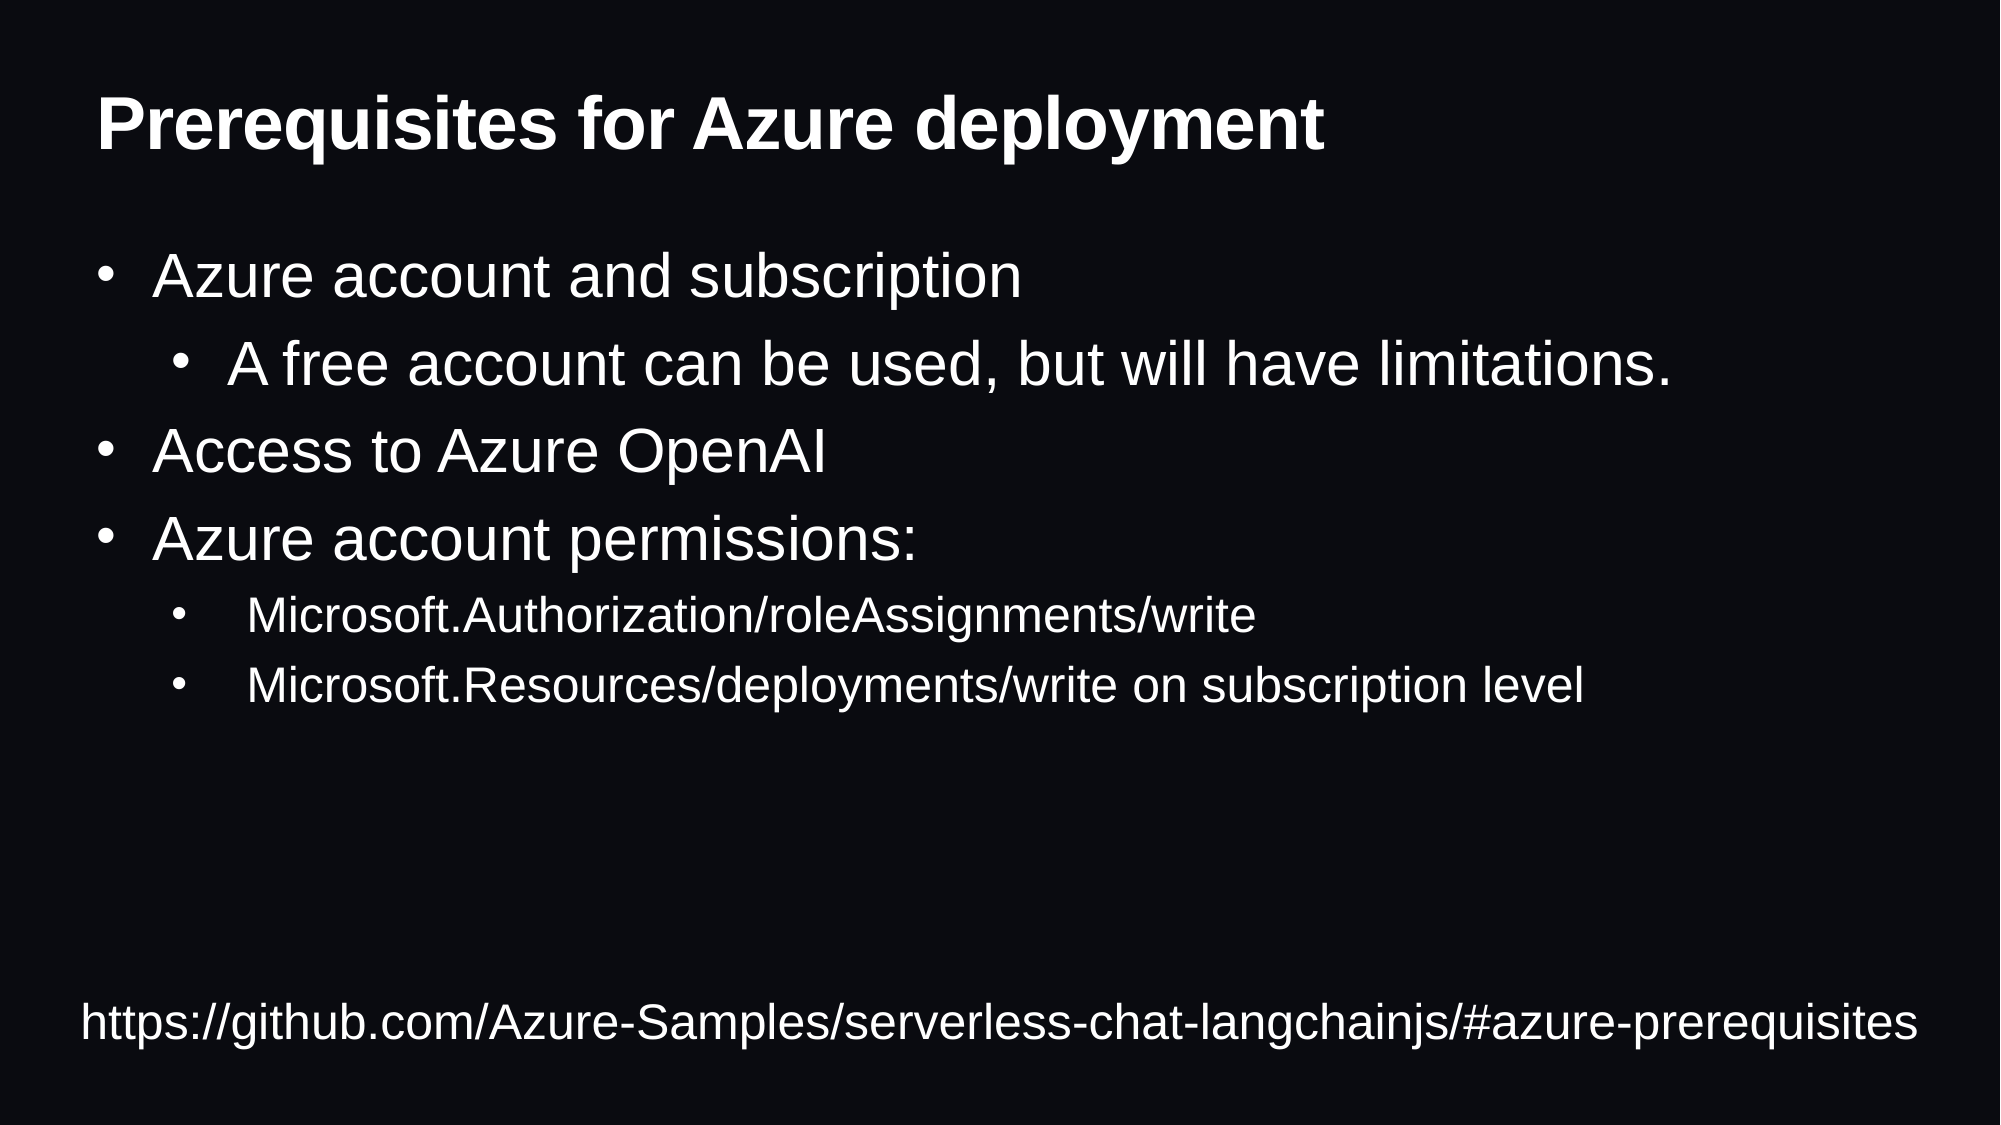

# Prerequisites for Azure deployment
Azure account and subscription
A free account can be used, but will have limitations.
Access to Azure OpenAI
Azure account permissions:
Microsoft.Authorization/roleAssignments/write
Microsoft.Resources/deployments/write on subscription level
https://github.com/Azure-Samples/serverless-chat-langchainjs/#azure-prerequisites